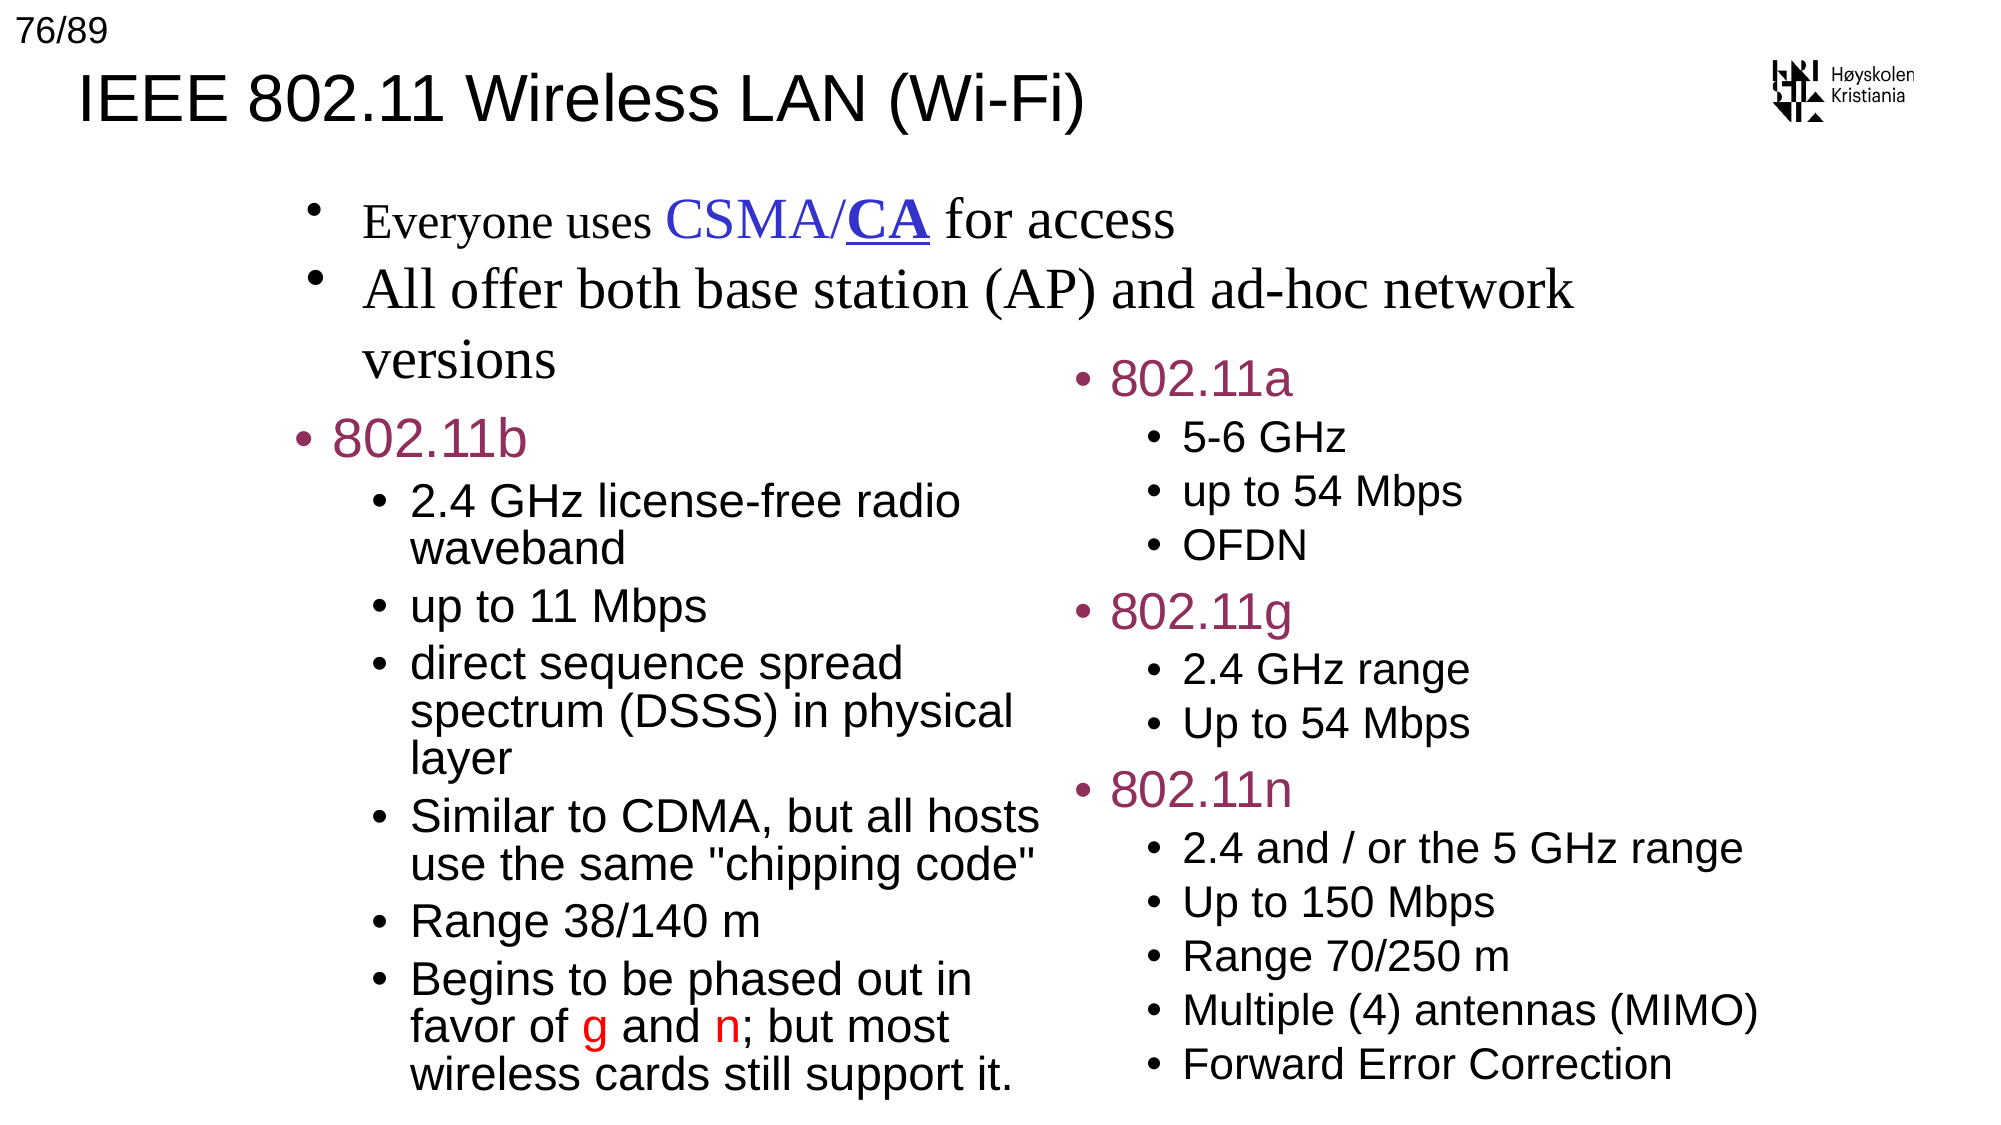

76/89
# IEEE 802.11 Wireless LAN (Wi-Fi)
Everyone uses CSMA/CA for access
All offer both base station (AP) and ad-hoc network versions
802.11a
5-6 GHz
up to 54 Mbps
OFDN
802.11g
2.4 GHz range
Up to 54 Mbps
802.11n
2.4 and / or the 5 GHz range
Up to 150 Mbps
Range 70/250 m
Multiple (4) antennas (MIMO)
Forward Error Correction
802.11b
2.4 GHz license-free radio waveband
up to 11 Mbps
direct sequence spread spectrum (DSSS) in physical layer
Similar to CDMA, but all hosts use the same "chipping code"
Range 38/140 m
Begins to be phased out in favor of g and n; but most wireless cards still support it.